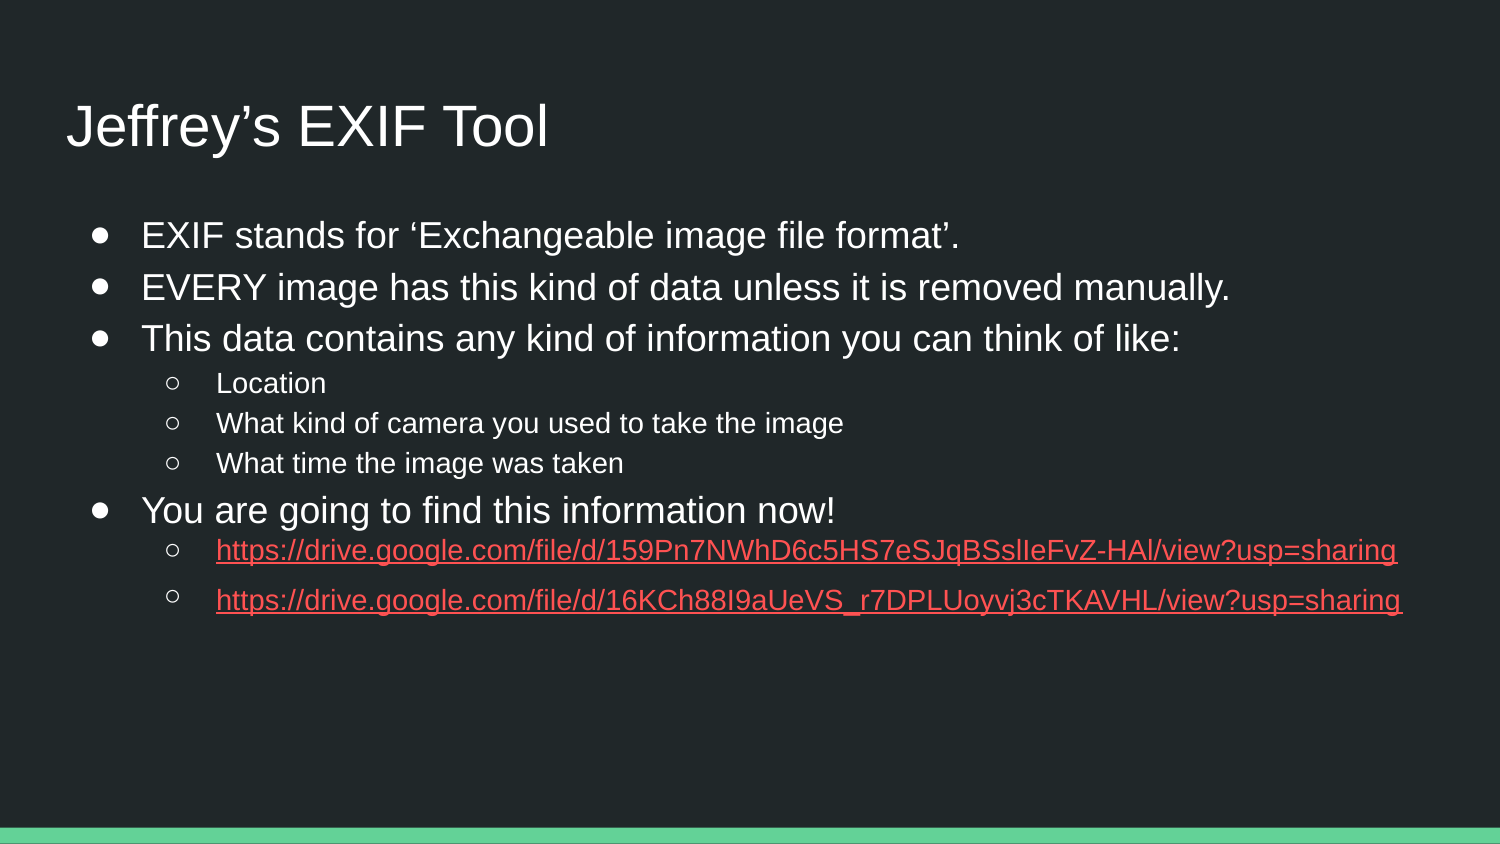

# Jeffrey’s EXIF Tool
EXIF stands for ‘Exchangeable image file format’.
EVERY image has this kind of data unless it is removed manually.
This data contains any kind of information you can think of like:
Location
What kind of camera you used to take the image
What time the image was taken
You are going to find this information now!
https://drive.google.com/file/d/159Pn7NWhD6c5HS7eSJqBSslIeFvZ-HAl/view?usp=sharing
https://drive.google.com/file/d/16KCh88I9aUeVS_r7DPLUoyvj3cTKAVHL/view?usp=sharing